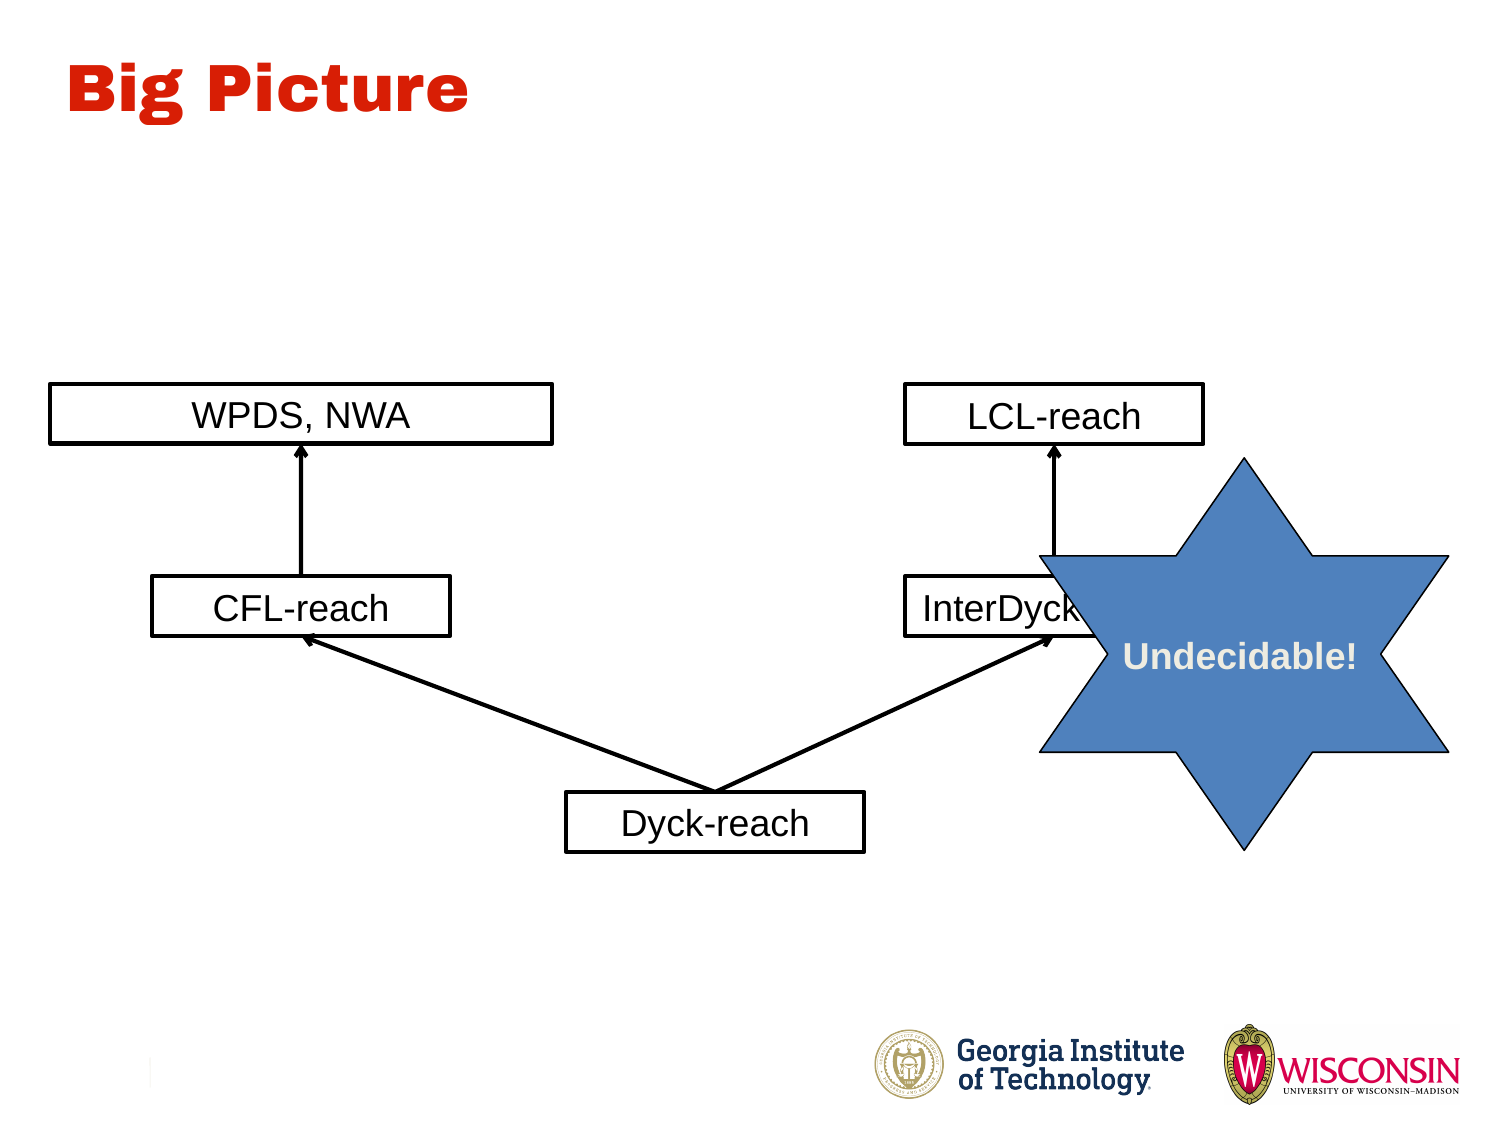

# Big Picture
WPDS, NWA
LCL-reach
Undecidable!
CFL-reach
InterDyck-reach
Dyck-reach